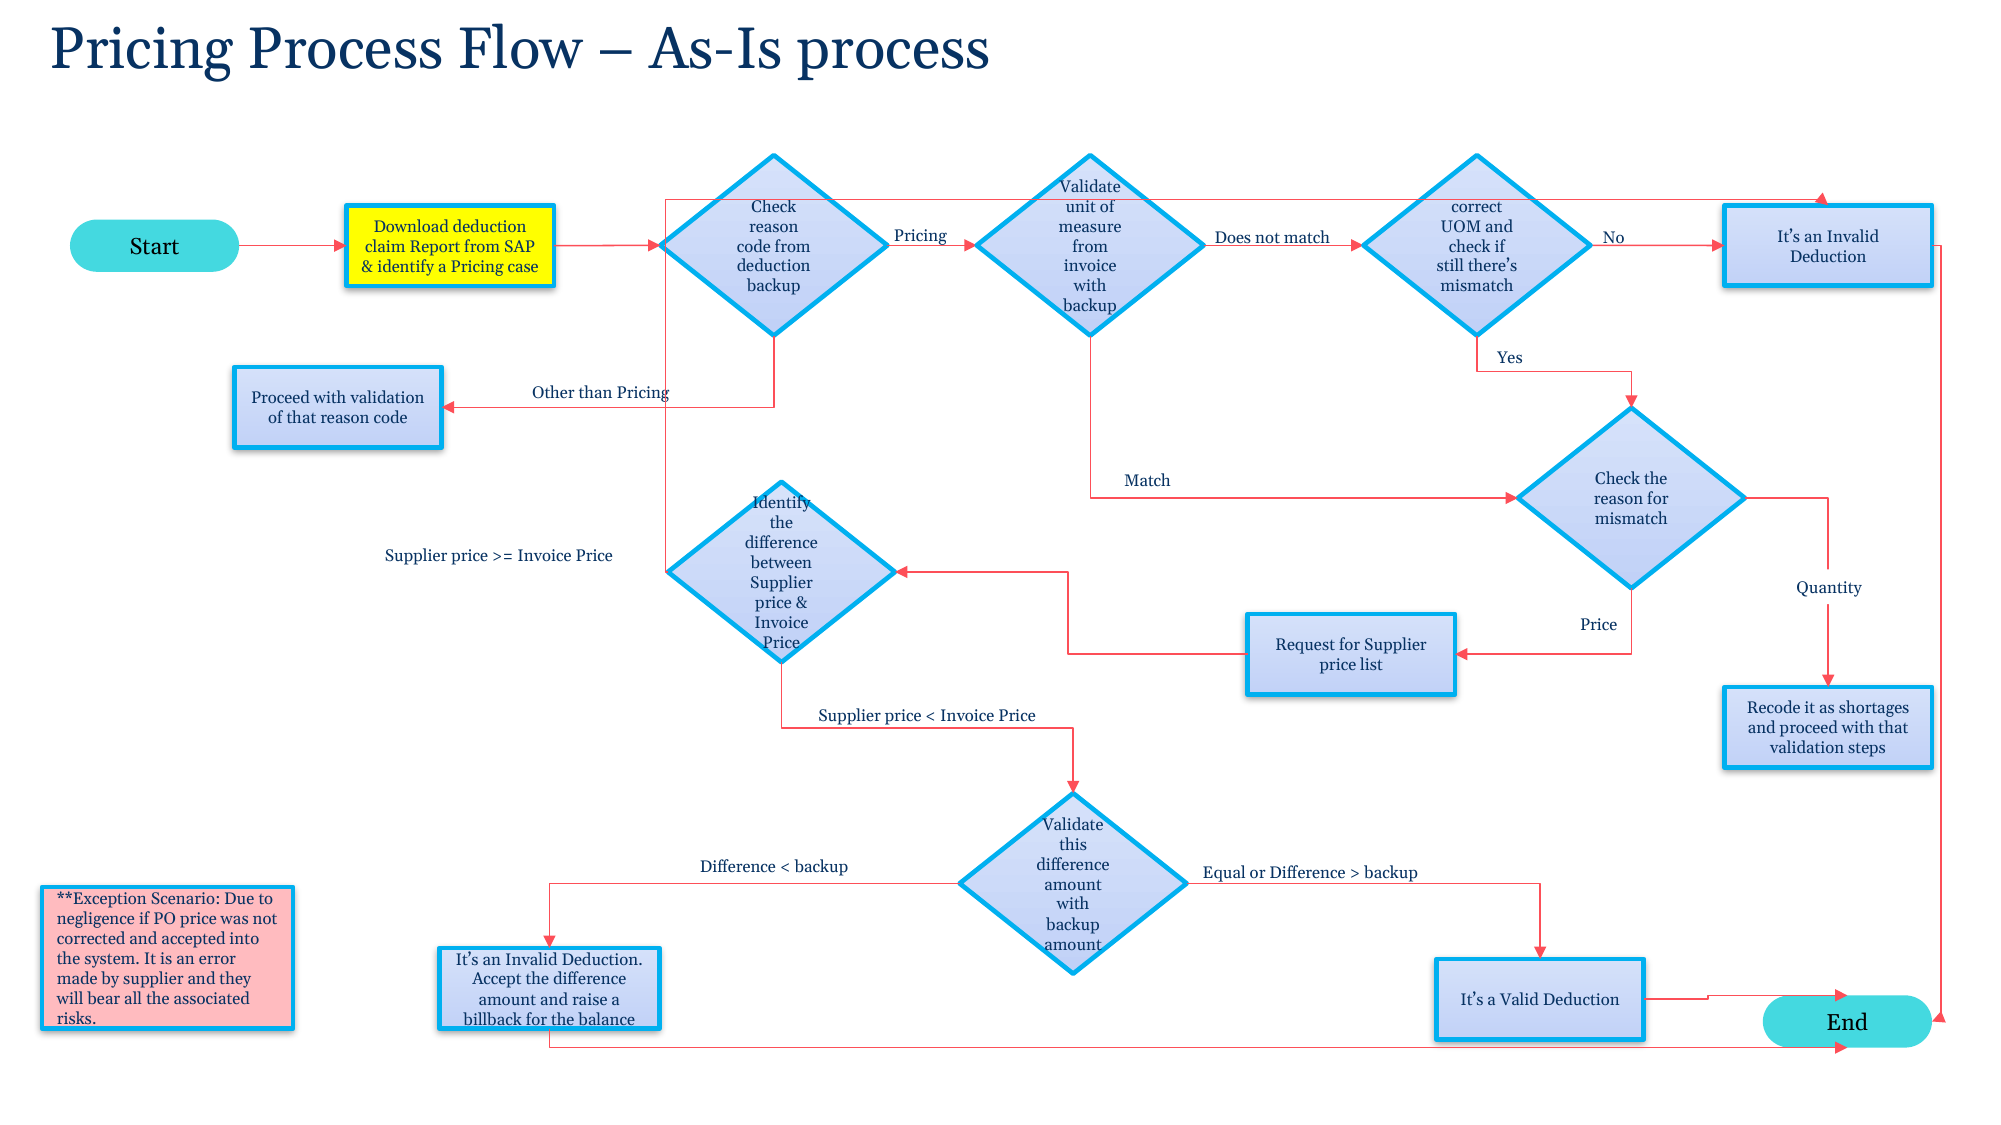

Pricing Process Flow – As-Is process
Check reason code from deduction backup
Validate unit of measure from invoice with backup
correct UOM and check if still there’s mismatch
It’s an Invalid Deduction
Download deduction claim Report from SAP & identify a Pricing case
Pricing
Start
Does not match
No
Yes
Proceed with validation of that reason code
Other than Pricing

Check the reason for mismatch
Match
Identify the difference between Supplier price & Invoice Price
Supplier price >= Invoice Price
Quantity
Price
Request for Supplier price list
Recode it as shortages and proceed with that validation steps
Supplier price < Invoice Price
Validate this difference amount with backup amount
Difference < backup
Equal or Difference > backup
**Exception Scenario: Due to negligence if PO price was not corrected and accepted into the system. It is an error made by supplier and they will bear all the associated risks.
It’s an Invalid Deduction. Accept the difference amount and raise a billback for the balance
It’s a Valid Deduction
End